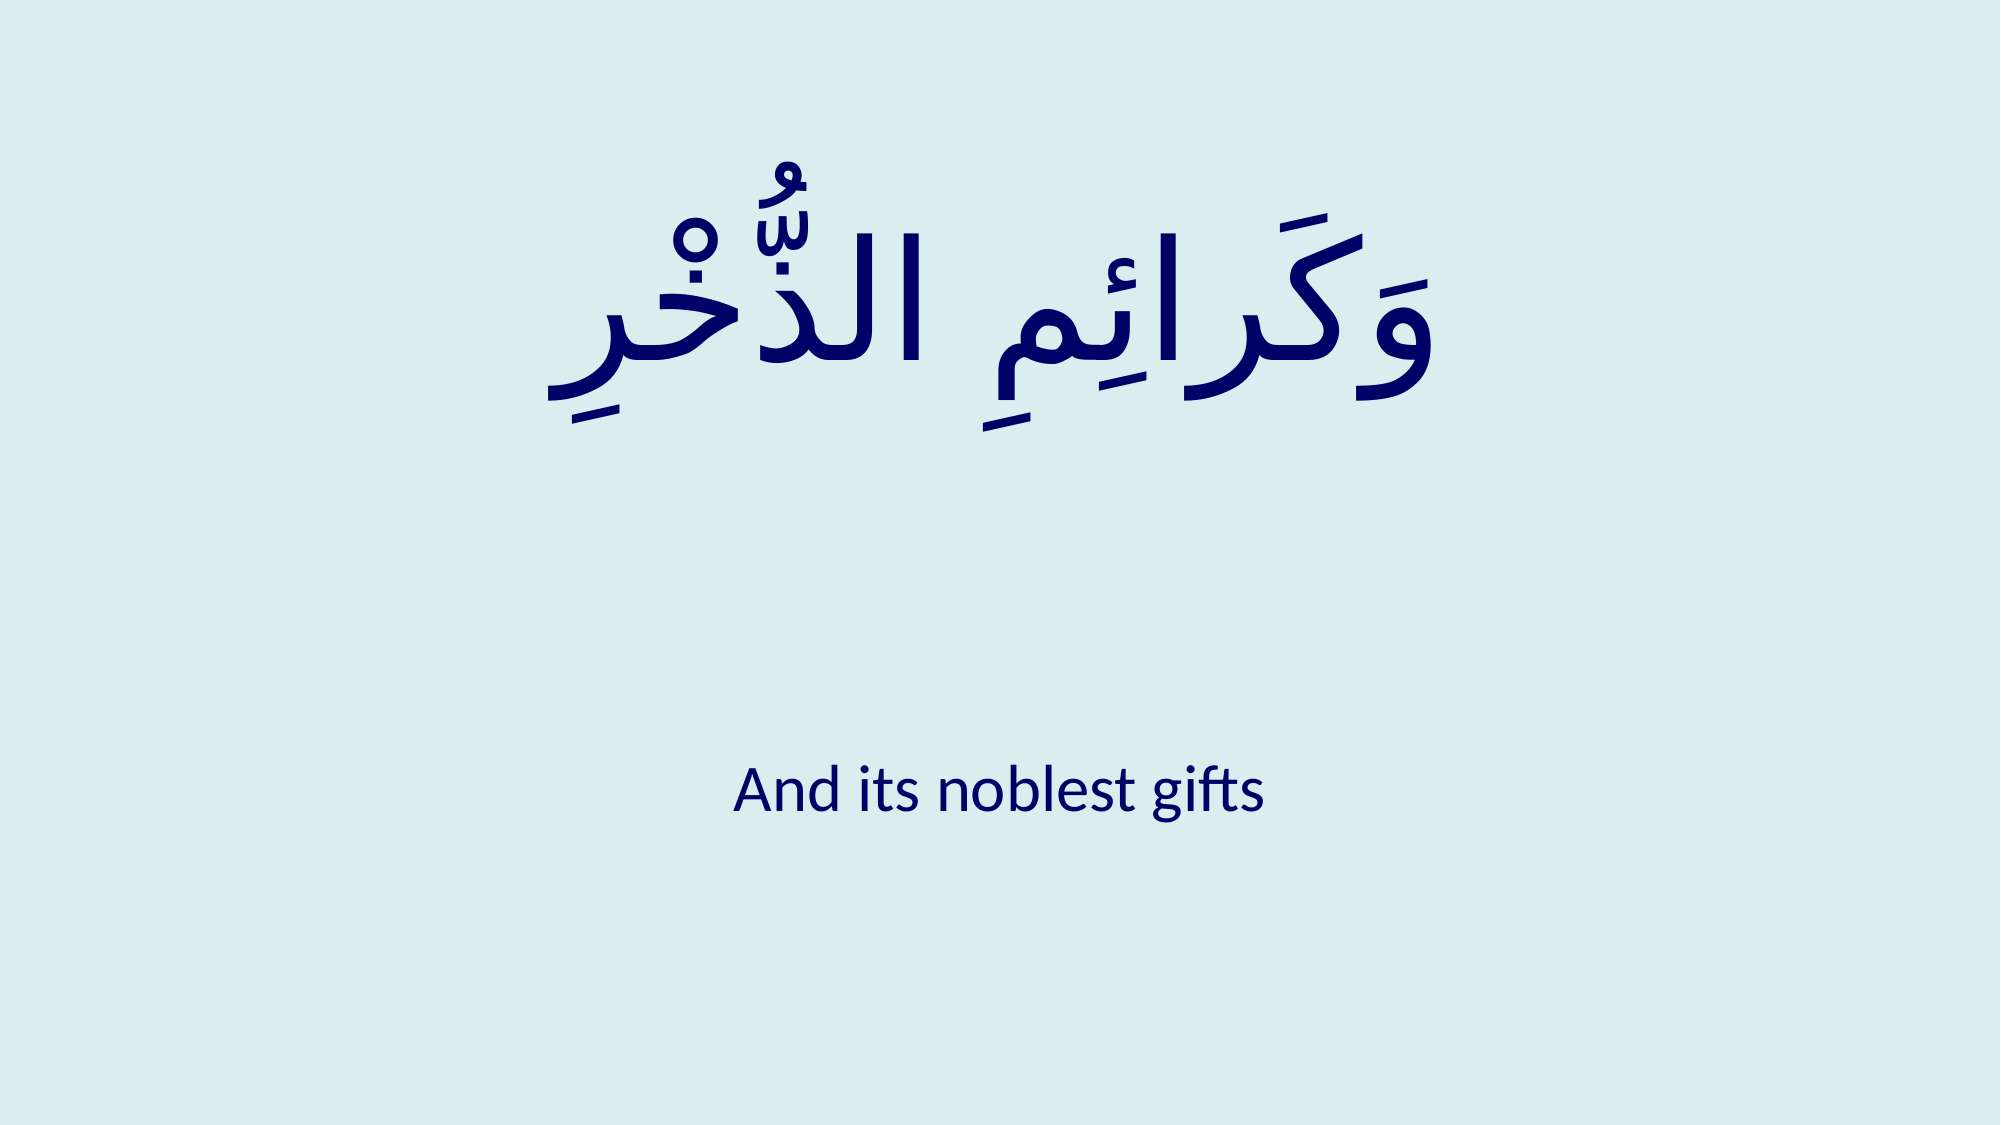

# وَكَرائِمِ الذُّخْرِ
And its noblest gifts